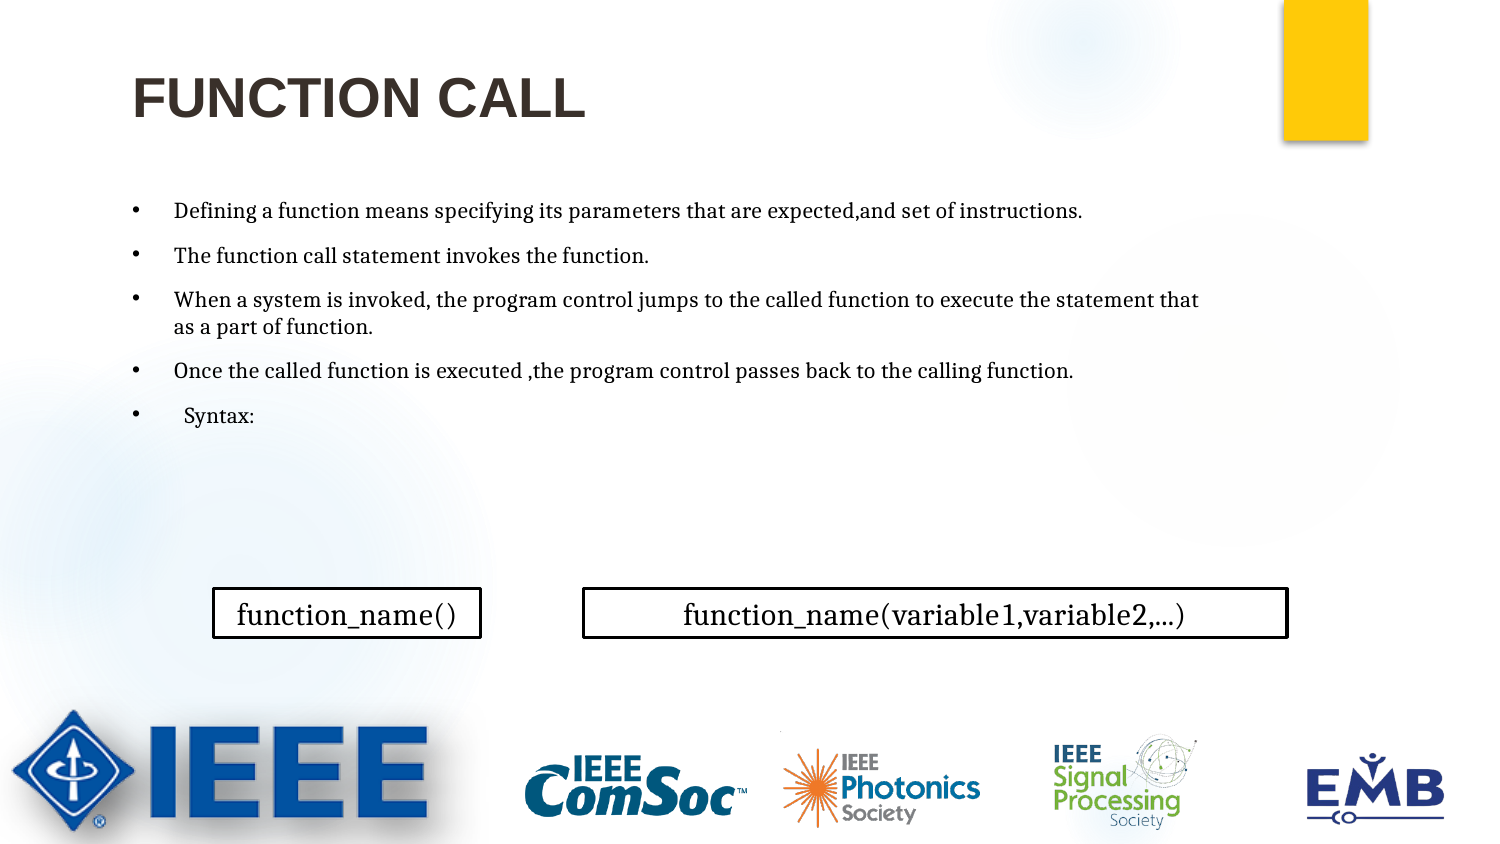

# FUNCTION CALL
Defining a function means specifying its parameters that are expected,and set of instructions.
The function call statement invokes the function.
When a system is invoked, the program control jumps to the called function to execute the statement that as a part of function.
Once the called function is executed ,the program control passes back to the calling function.
  Syntax:

function_name()
function_name(variable1,variable2,...)